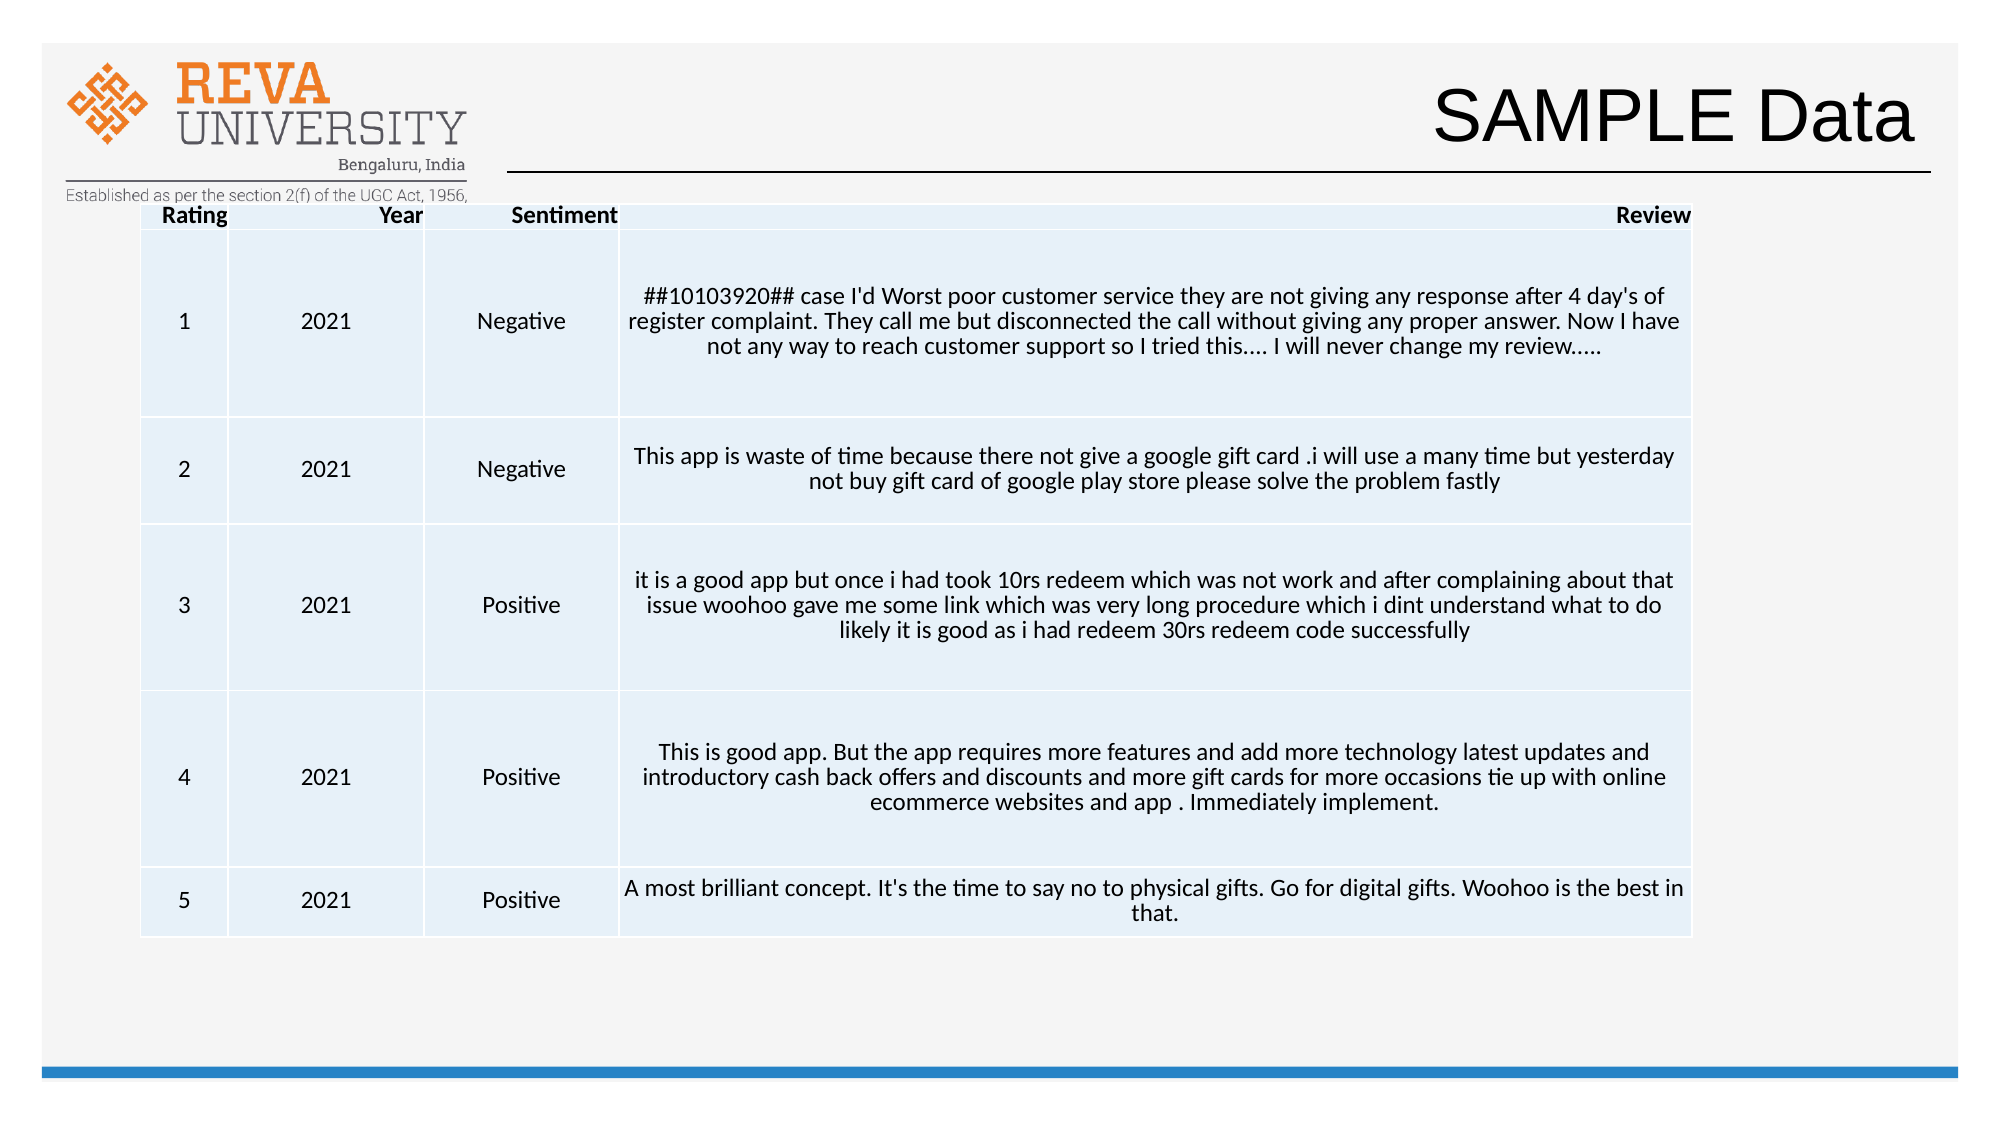

# SAMPLE Data
| Rating | Year | Sentiment | Review |
| --- | --- | --- | --- |
| 1 | 2021 | Negative | ##10103920## case I'd Worst poor customer service they are not giving any response after 4 day's of register complaint. They call me but disconnected the call without giving any proper answer. Now I have not any way to reach customer support so I tried this.... I will never change my review..... |
| 2 | 2021 | Negative | This app is waste of time because there not give a google gift card .i will use a many time but yesterday not buy gift card of google play store please solve the problem fastly |
| 3 | 2021 | Positive | it is a good app but once i had took 10rs redeem which was not work and after complaining about that issue woohoo gave me some link which was very long procedure which i dint understand what to do likely it is good as i had redeem 30rs redeem code successfully |
| 4 | 2021 | Positive | This is good app. But the app requires more features and add more technology latest updates and introductory cash back offers and discounts and more gift cards for more occasions tie up with online ecommerce websites and app . Immediately implement. |
| 5 | 2021 | Positive | A most brilliant concept. It's the time to say no to physical gifts. Go for digital gifts. Woohoo is the best in that. |